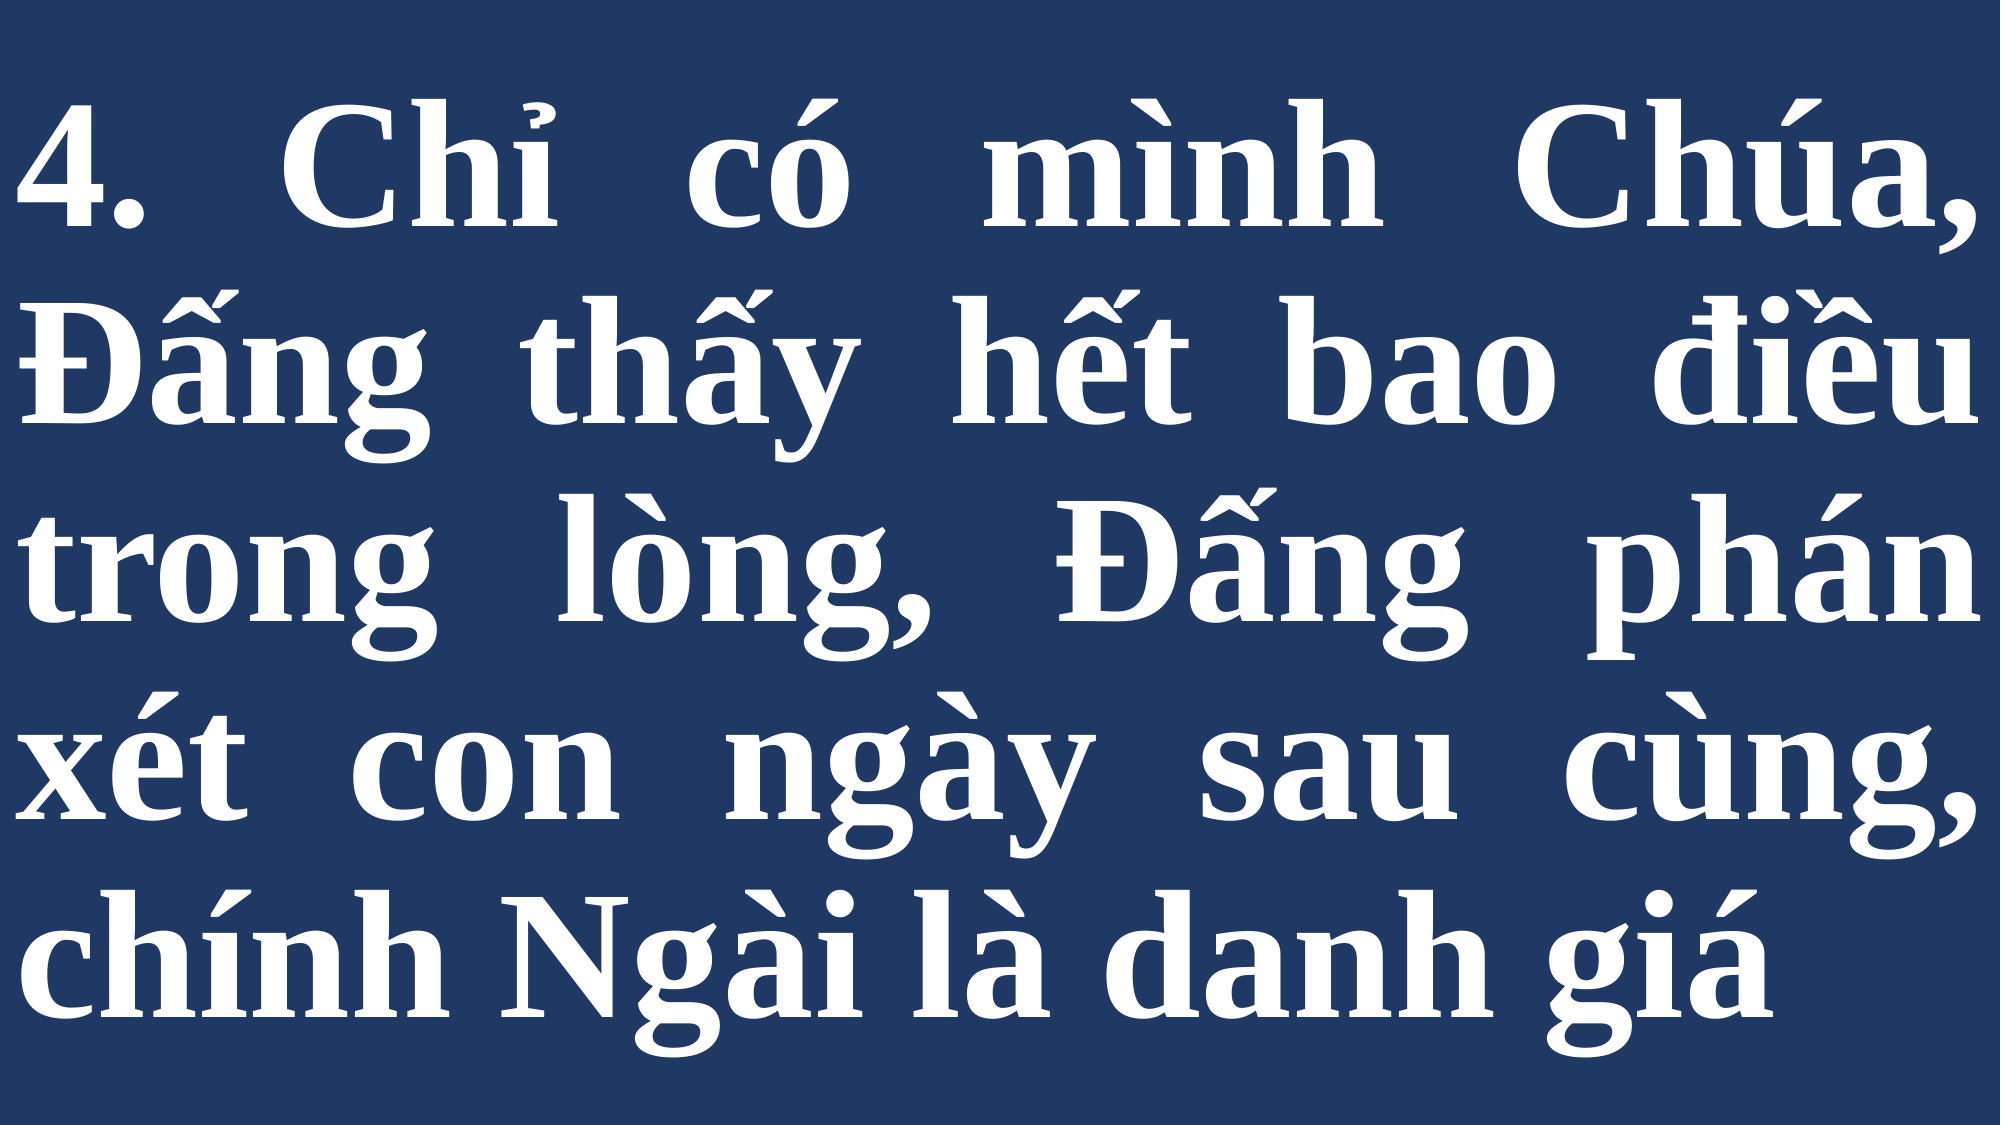

# 4. Chỉ có mình Chúa, Đấng thấy hết bao điều trong lòng, Đấng phán xét con ngày sau cùng, chính Ngài là danh giá